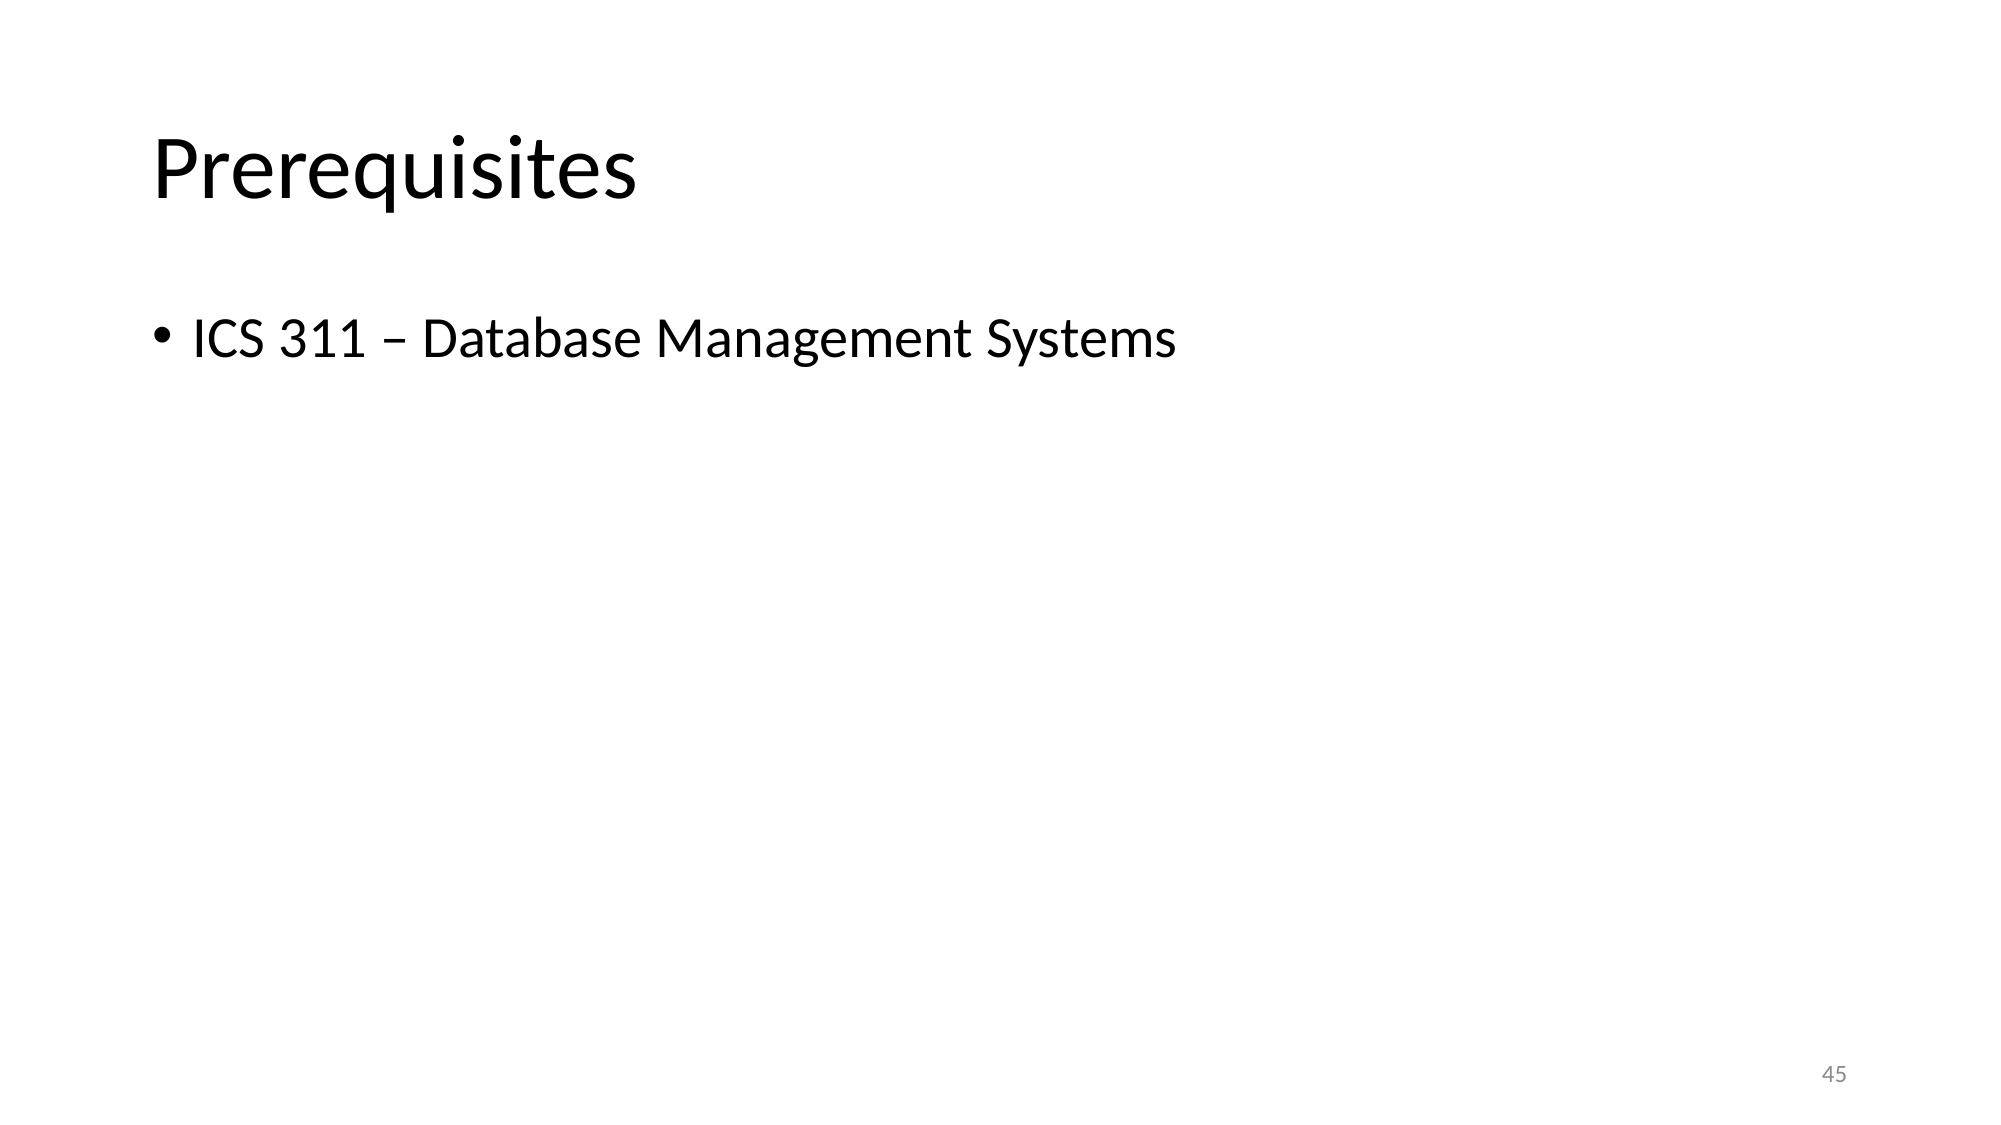

# Prerequisites
ICS 311 – Database Management Systems

45